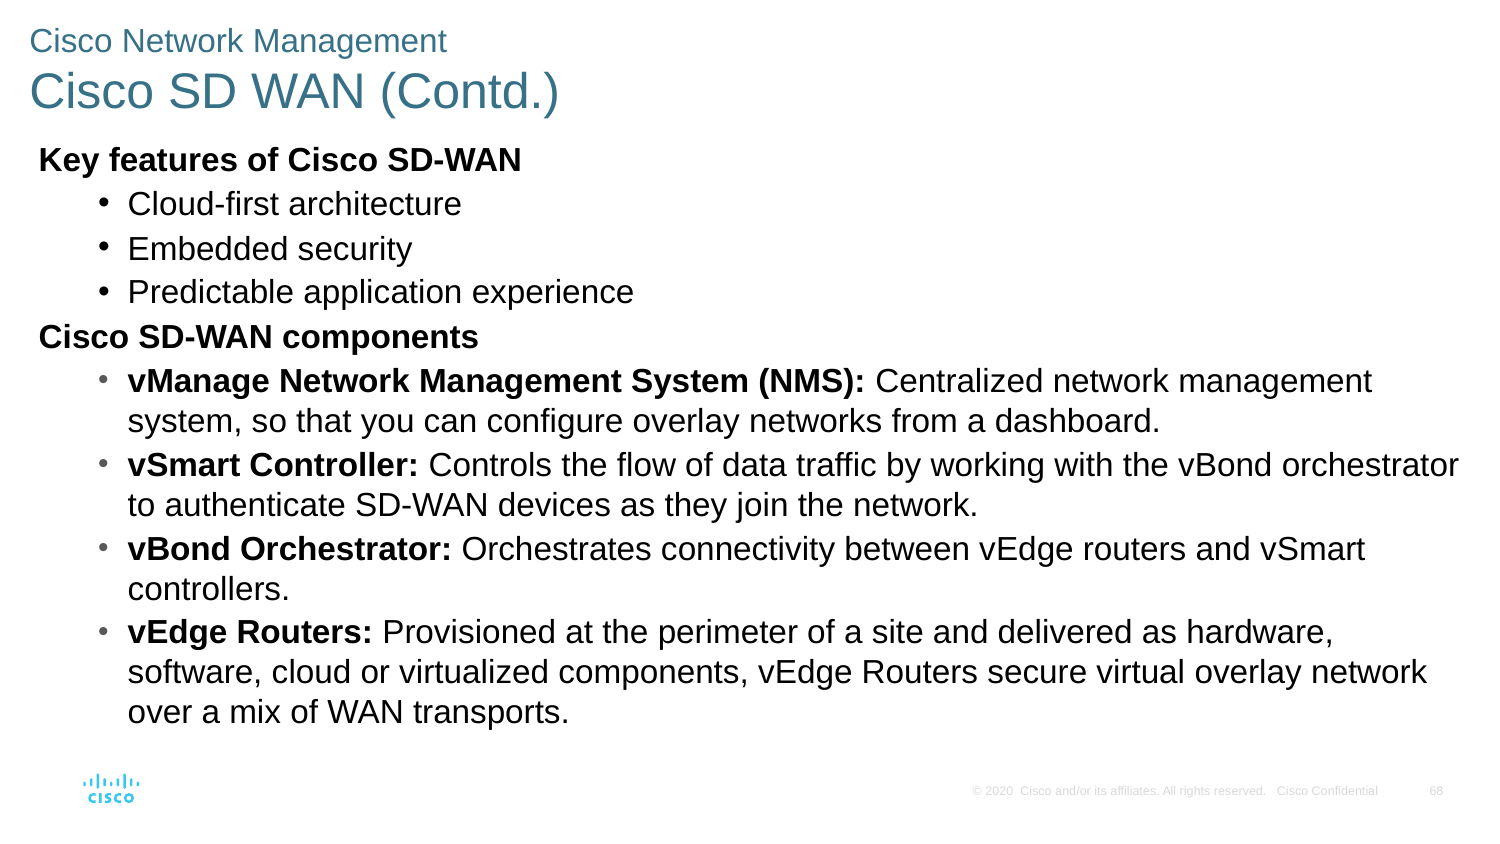

# Cisco Network Management Cisco SD WAN (Contd.)
Key features of Cisco SD-WAN
Cloud-first architecture
Embedded security
Predictable application experience
Cisco SD-WAN components
vManage Network Management System (NMS): Centralized network management system, so that you can configure overlay networks from a dashboard.
vSmart Controller: Controls the flow of data traffic by working with the vBond orchestrator to authenticate SD-WAN devices as they join the network.
vBond Orchestrator: Orchestrates connectivity between vEdge routers and vSmart controllers.
vEdge Routers: Provisioned at the perimeter of a site and delivered as hardware, software, cloud or virtualized components, vEdge Routers secure virtual overlay network over a mix of WAN transports.